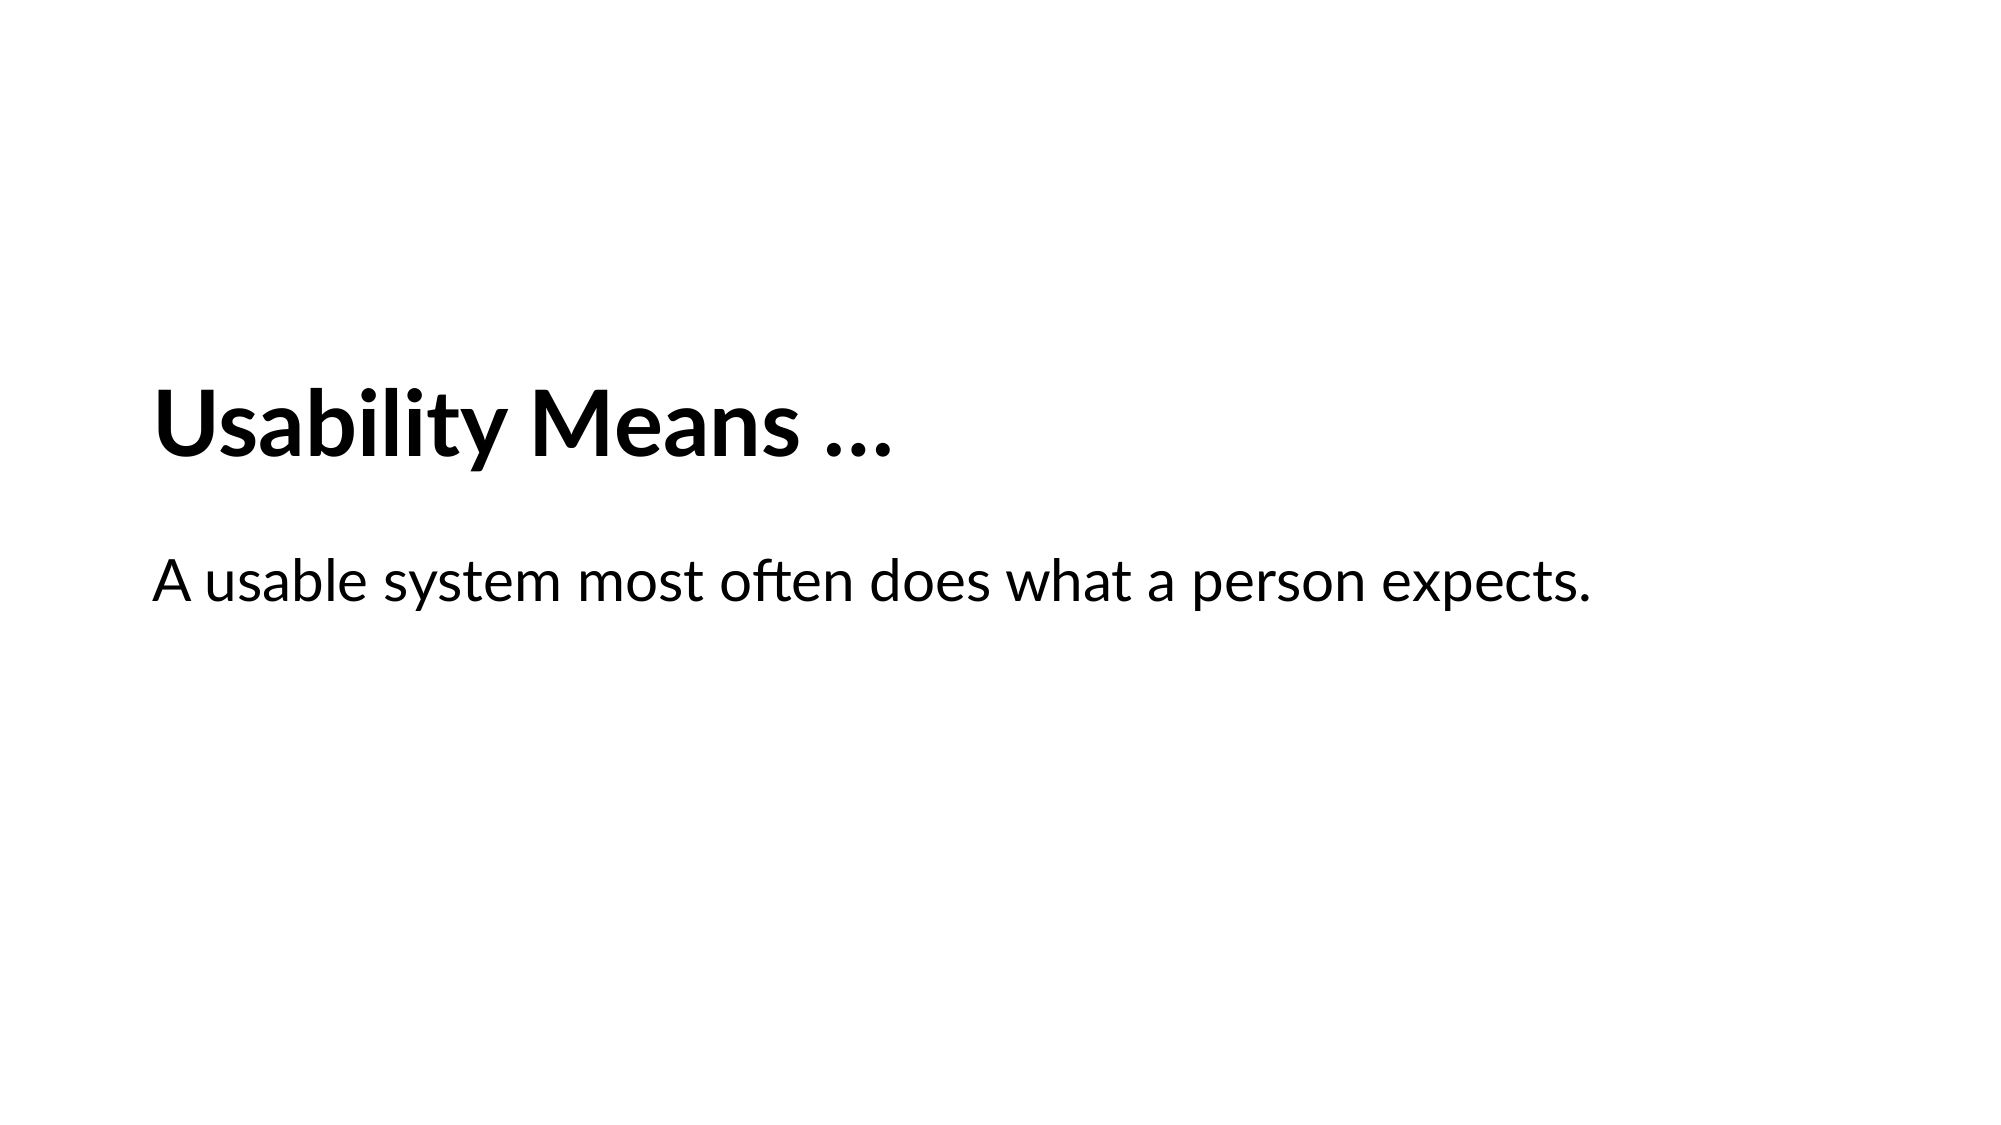

# Usability Means …
A usable system most often does what a person expects.